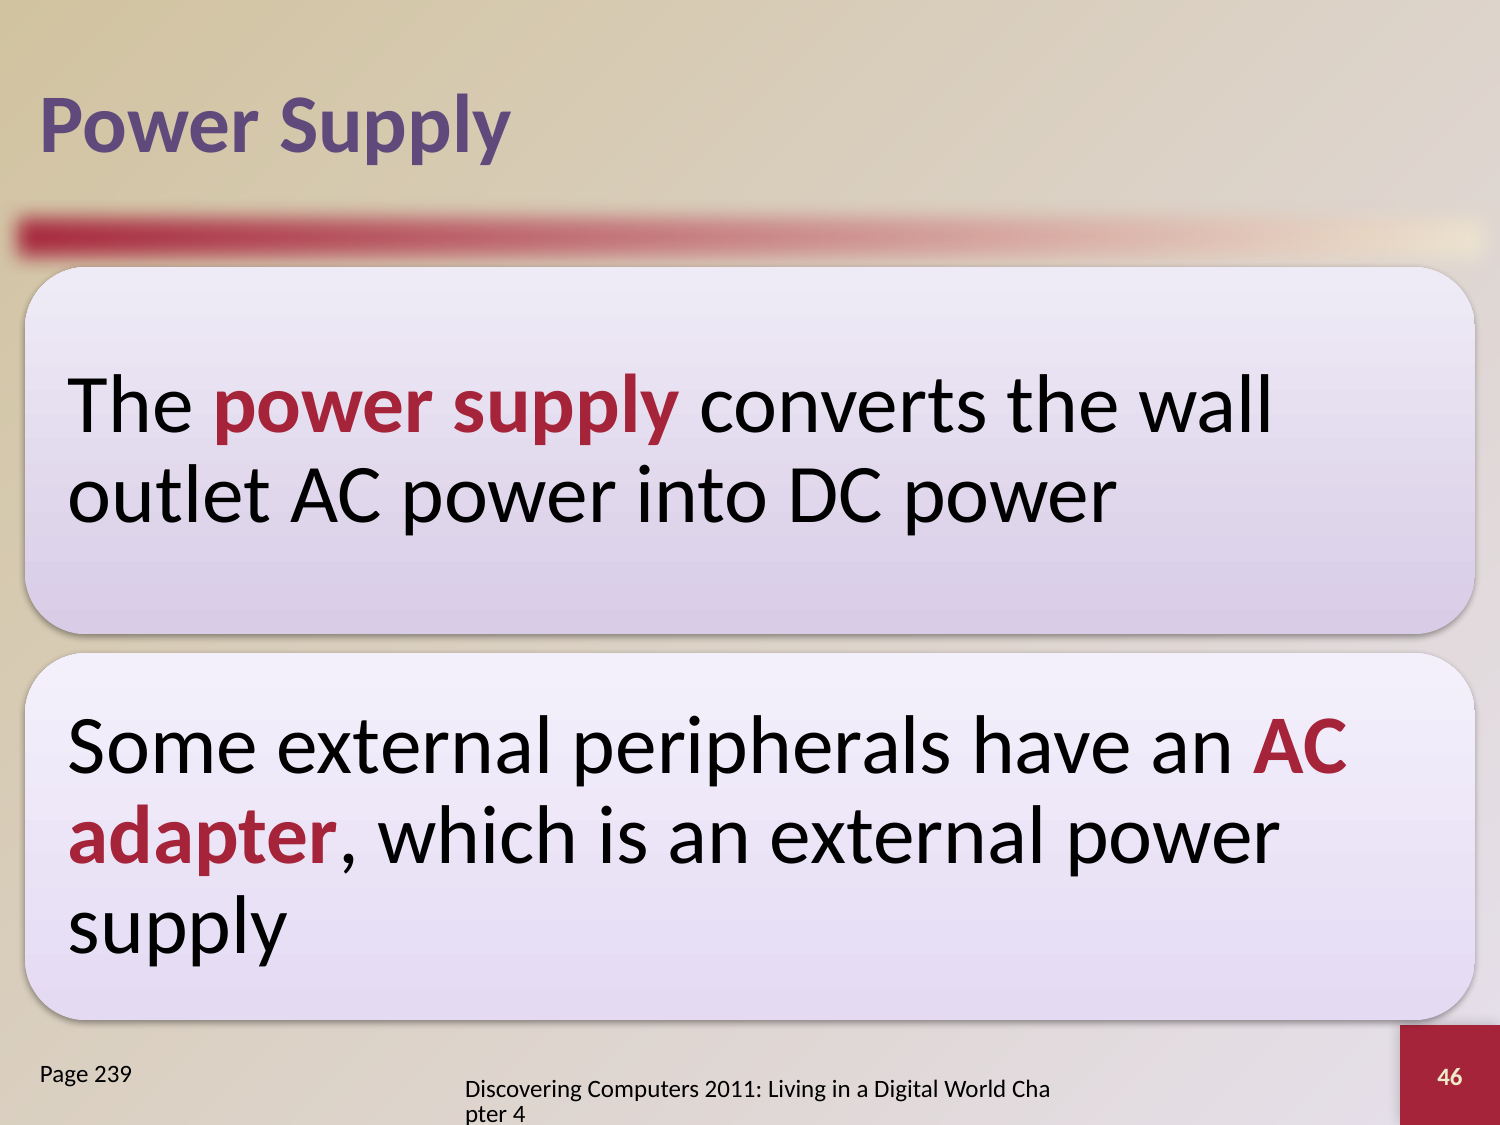

# Power Supply
The power supply converts the wall outlet AC power into DC power
Some external peripherals have an AC adapter, which is an external power supply
46
Page 239
Discovering Computers 2011: Living in a Digital World Chapter 4